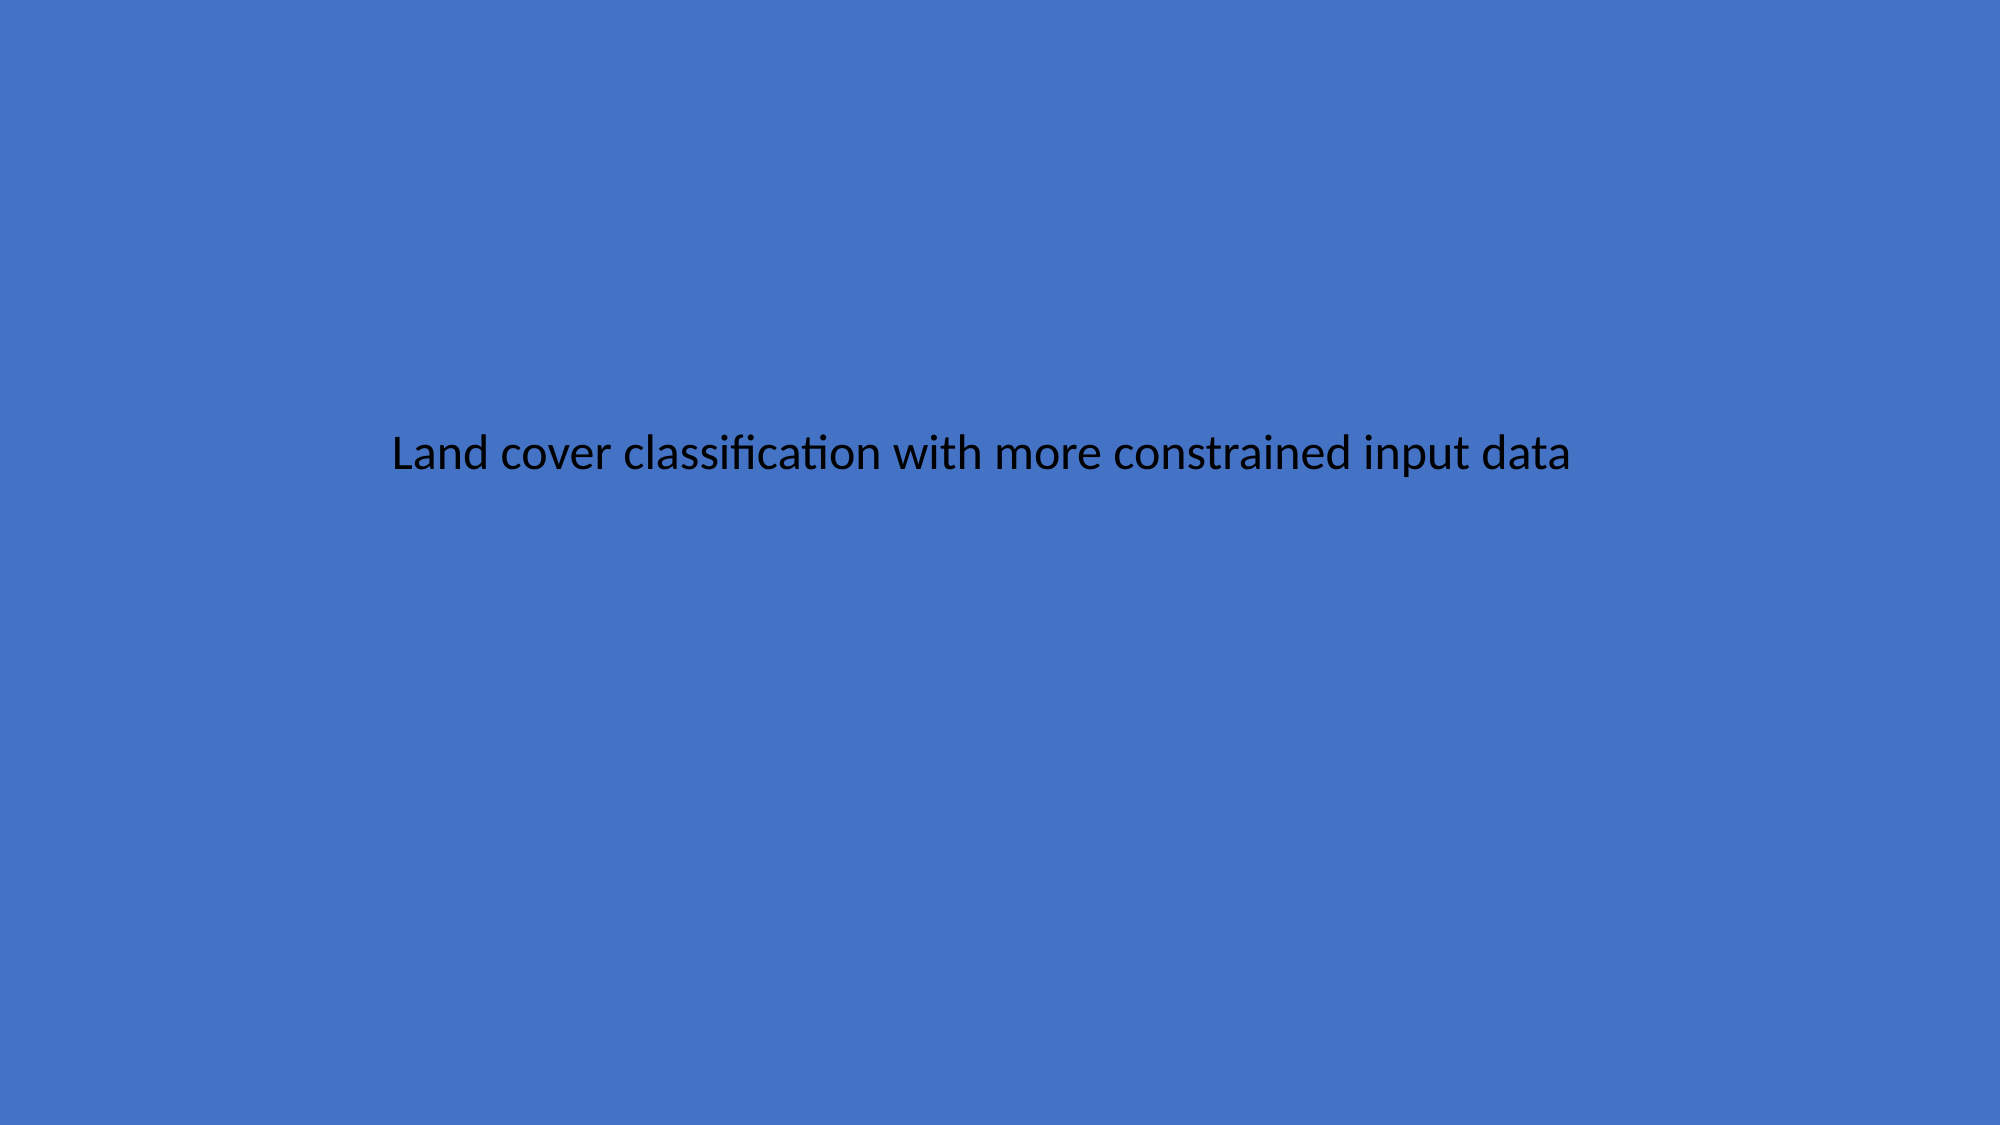

Land cover classification with more constrained input data